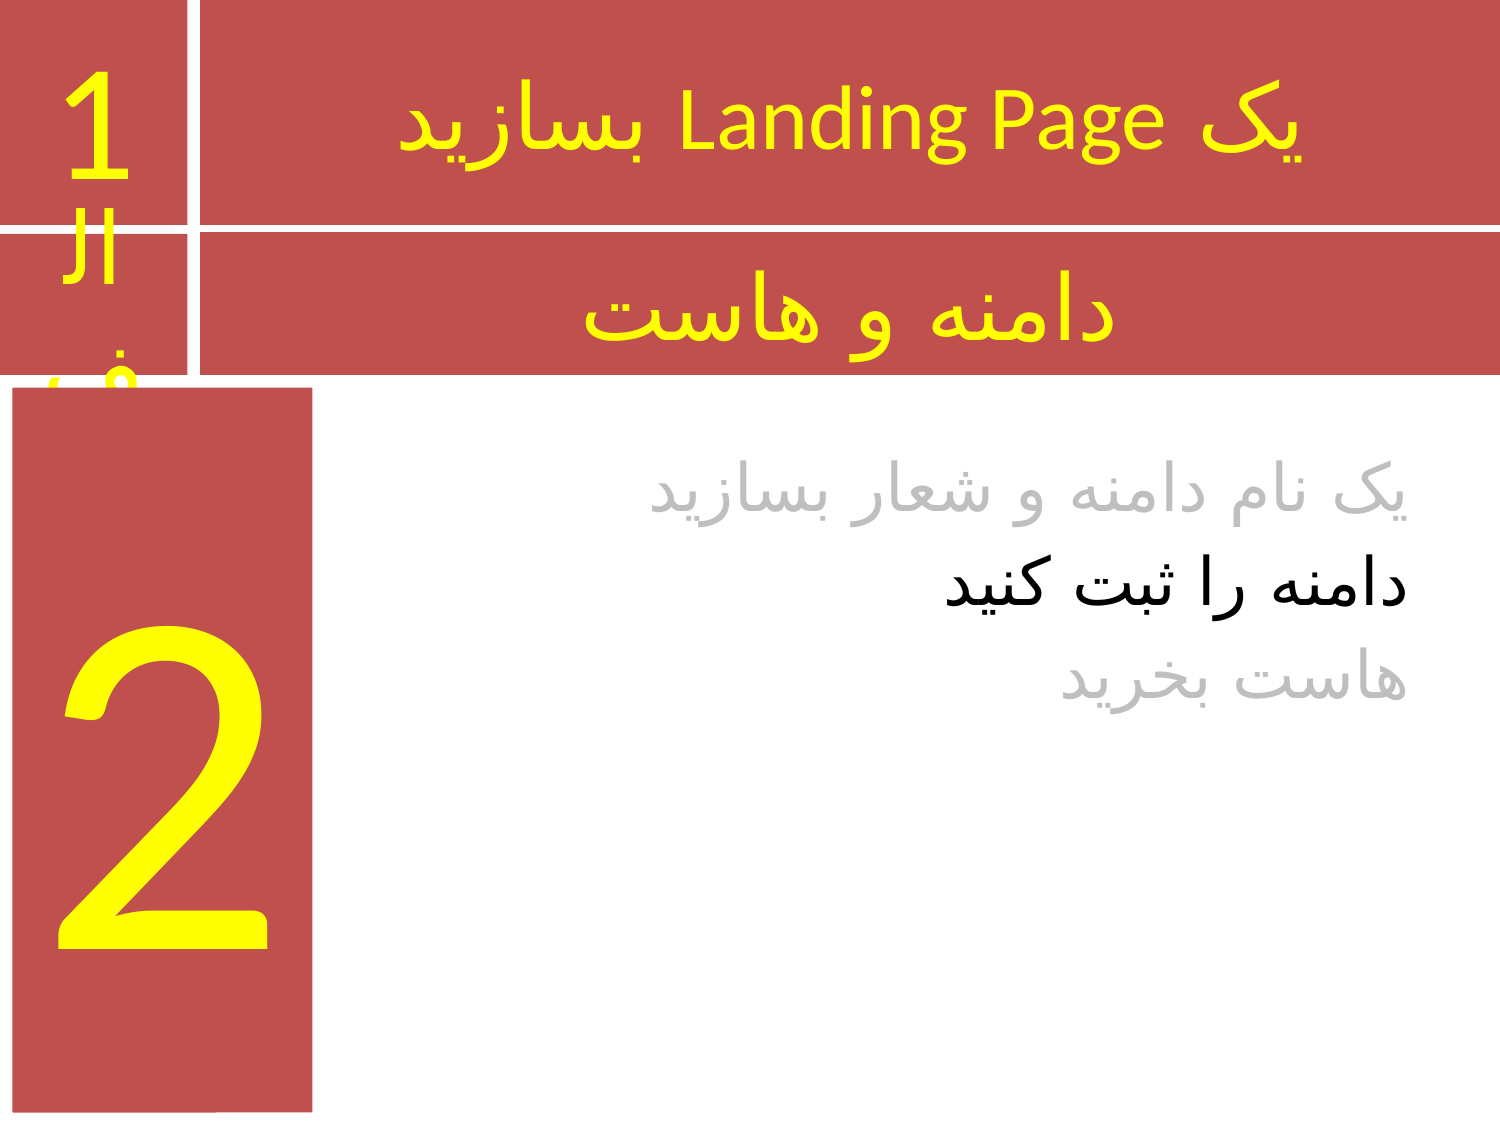

1
# یک Landing Page بسازید
دامنه و هاست
الف
2
یک نام دامنه و شعار بسازید
دامنه را ثبت کنید
هاست بخرید